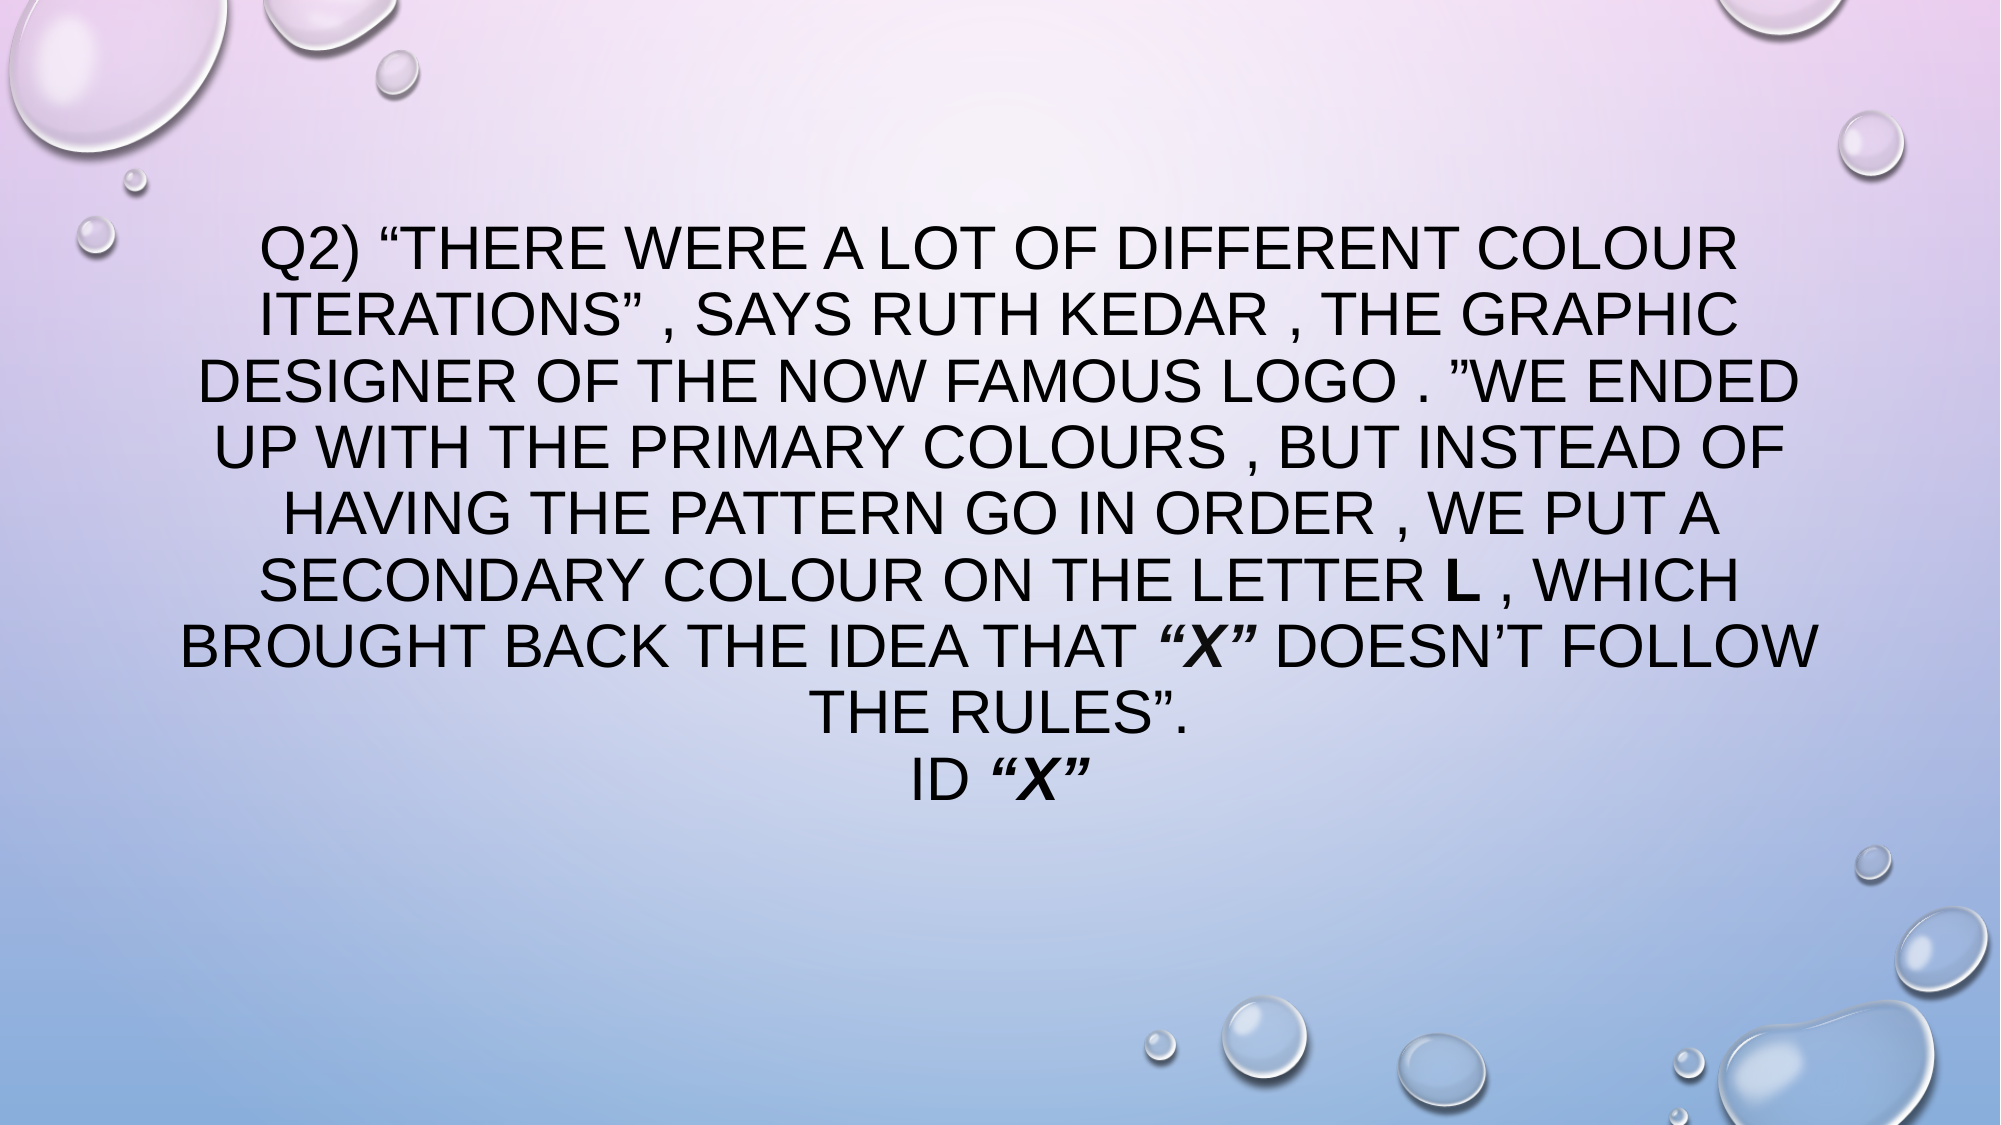

# Q2) “There were a lot of different colour iterations” , says ruth kedar , the graphic designer of the now famous logo . ”we ended up with the primary colours , but instead of having the pattern go in order , we put a secondary colour on the letter l , which brought back the idea that “X” doesn’t follow the rules”. ID “X”